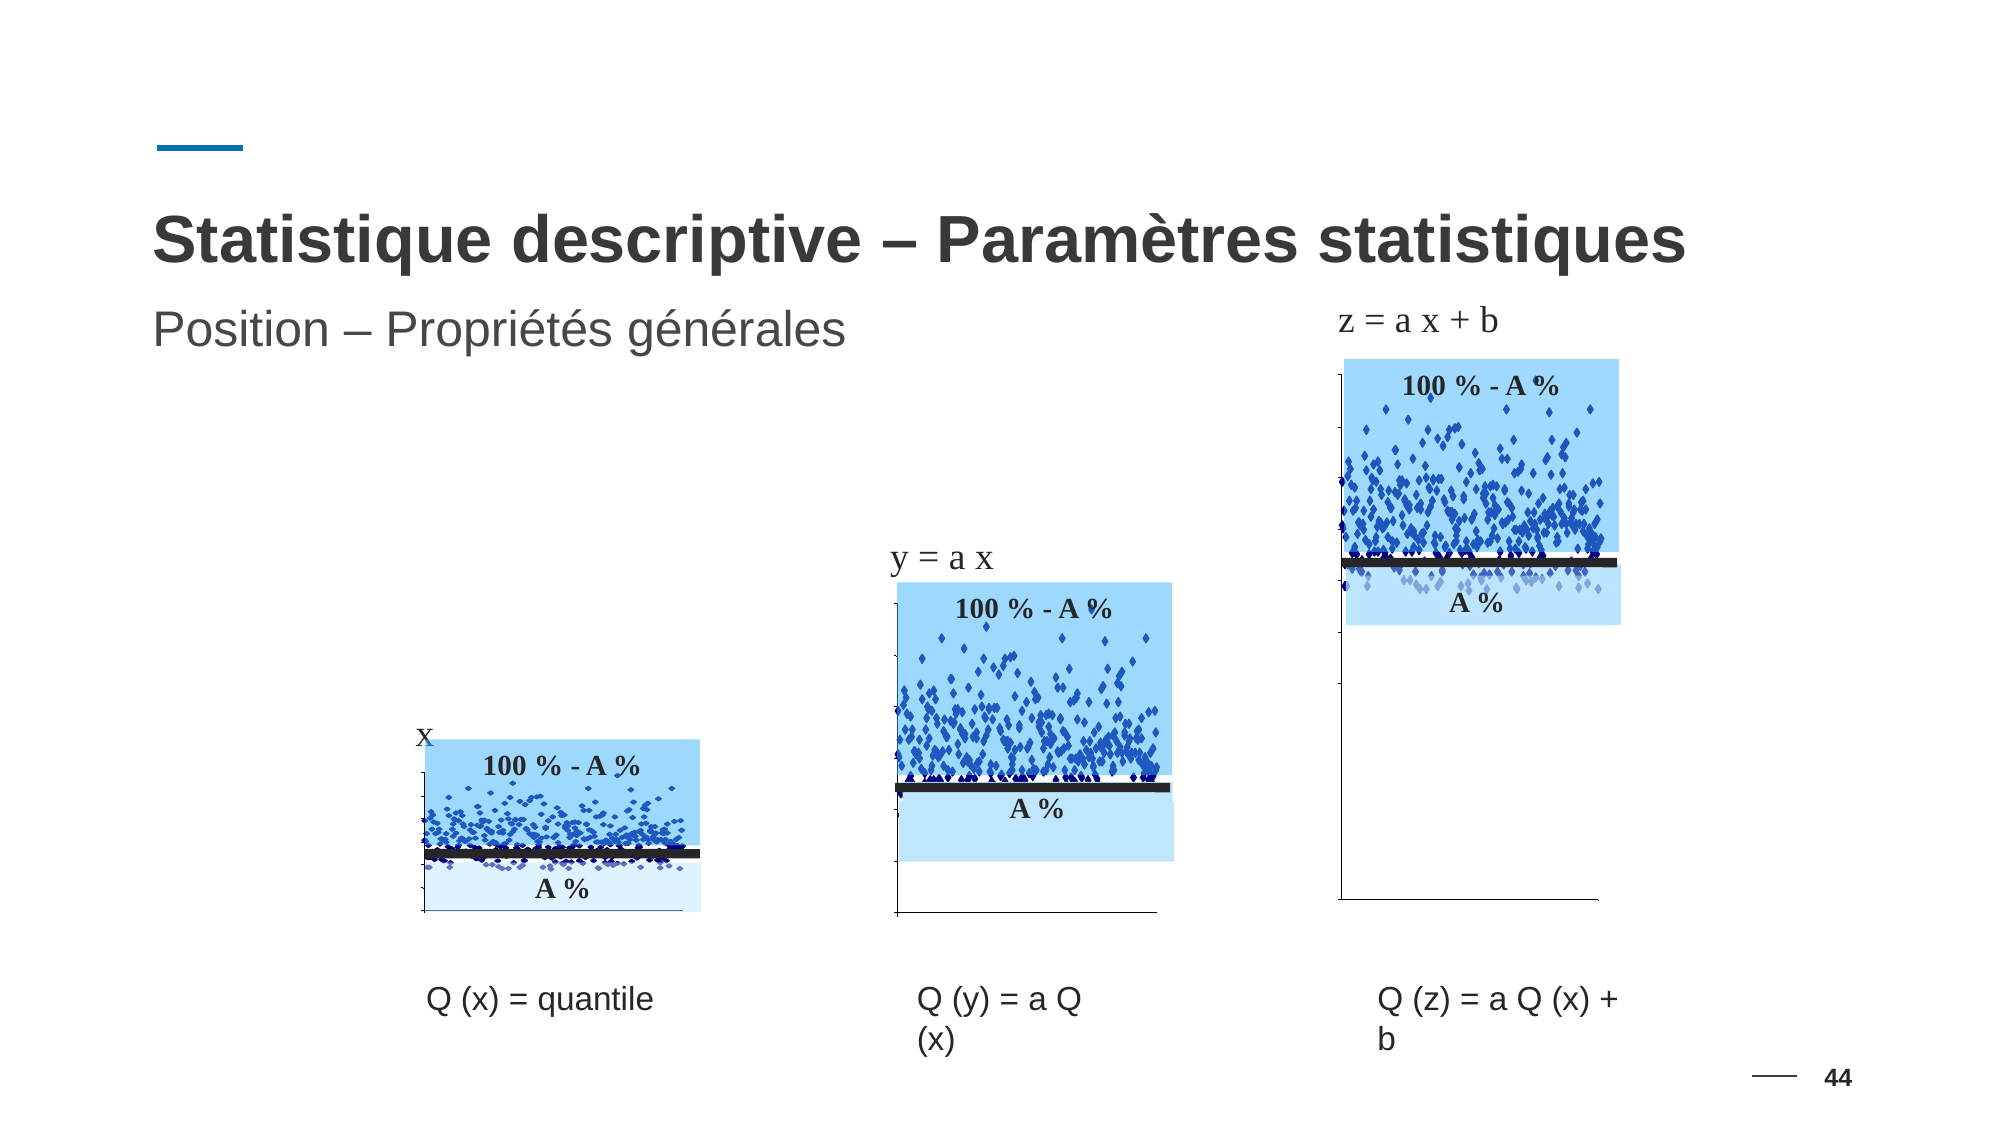

# Statistique descriptive – Paramètres statistiques
z = a x + b

Position – Propriétés générales
100 % - A %

A %
Q (z) = a Q (x) + b
y = a x

100 % - A %

A %

Q (y) = a Q (x)
x
100 % - A %

A %

Q (x) = quantile
44